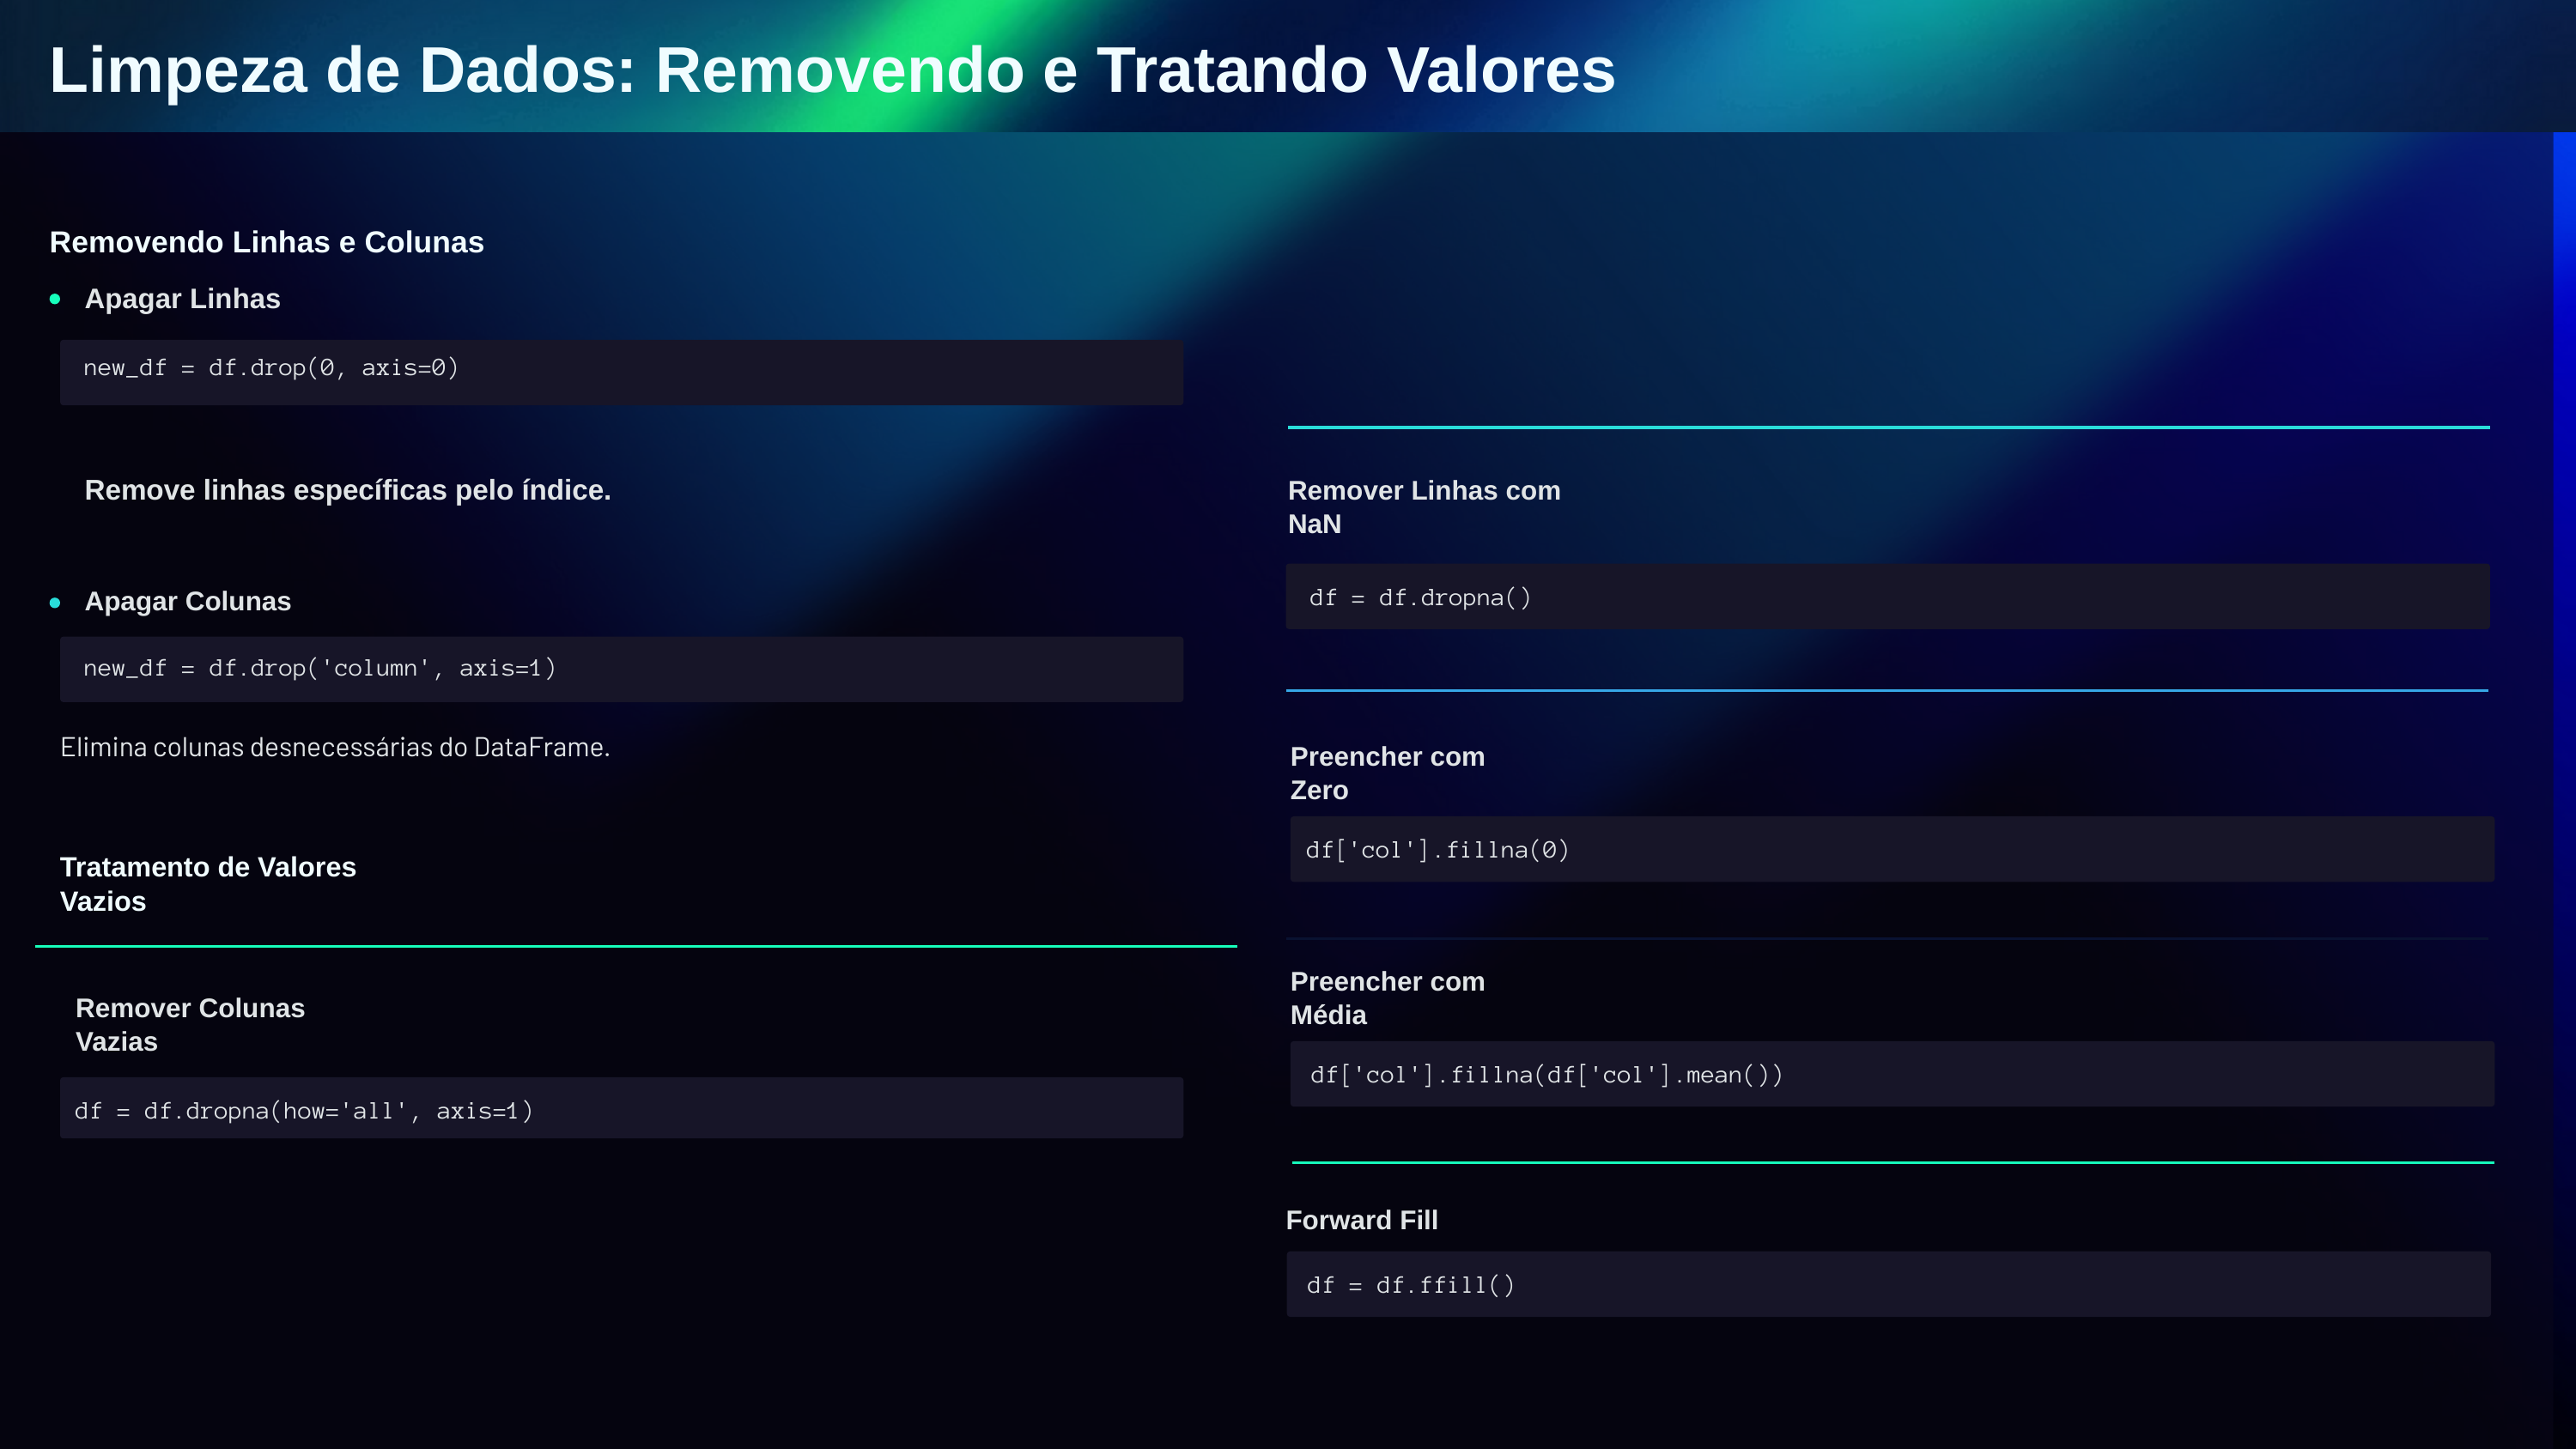

Limpeza de Dados: Removendo e Tratando Valores
Removendo Linhas e Colunas
Apagar Linhas

new_df = df.drop(0, axis=0)

Remove linhas específicas pelo índice.
Remover Linhas com NaN

df = df.dropna()
Apagar Colunas

new_df = df.drop('column', axis=1)

Elimina colunas desnecessárias do DataFrame.
Preencher com Zero

df['col'].fillna(0)
Tratamento de Valores Vazios

Preencher com Média
Remover Colunas Vazias

df['col'].fillna(df['col'].mean())

df = df.dropna(how='all', axis=1)

Forward Fill

df = df.ffill()